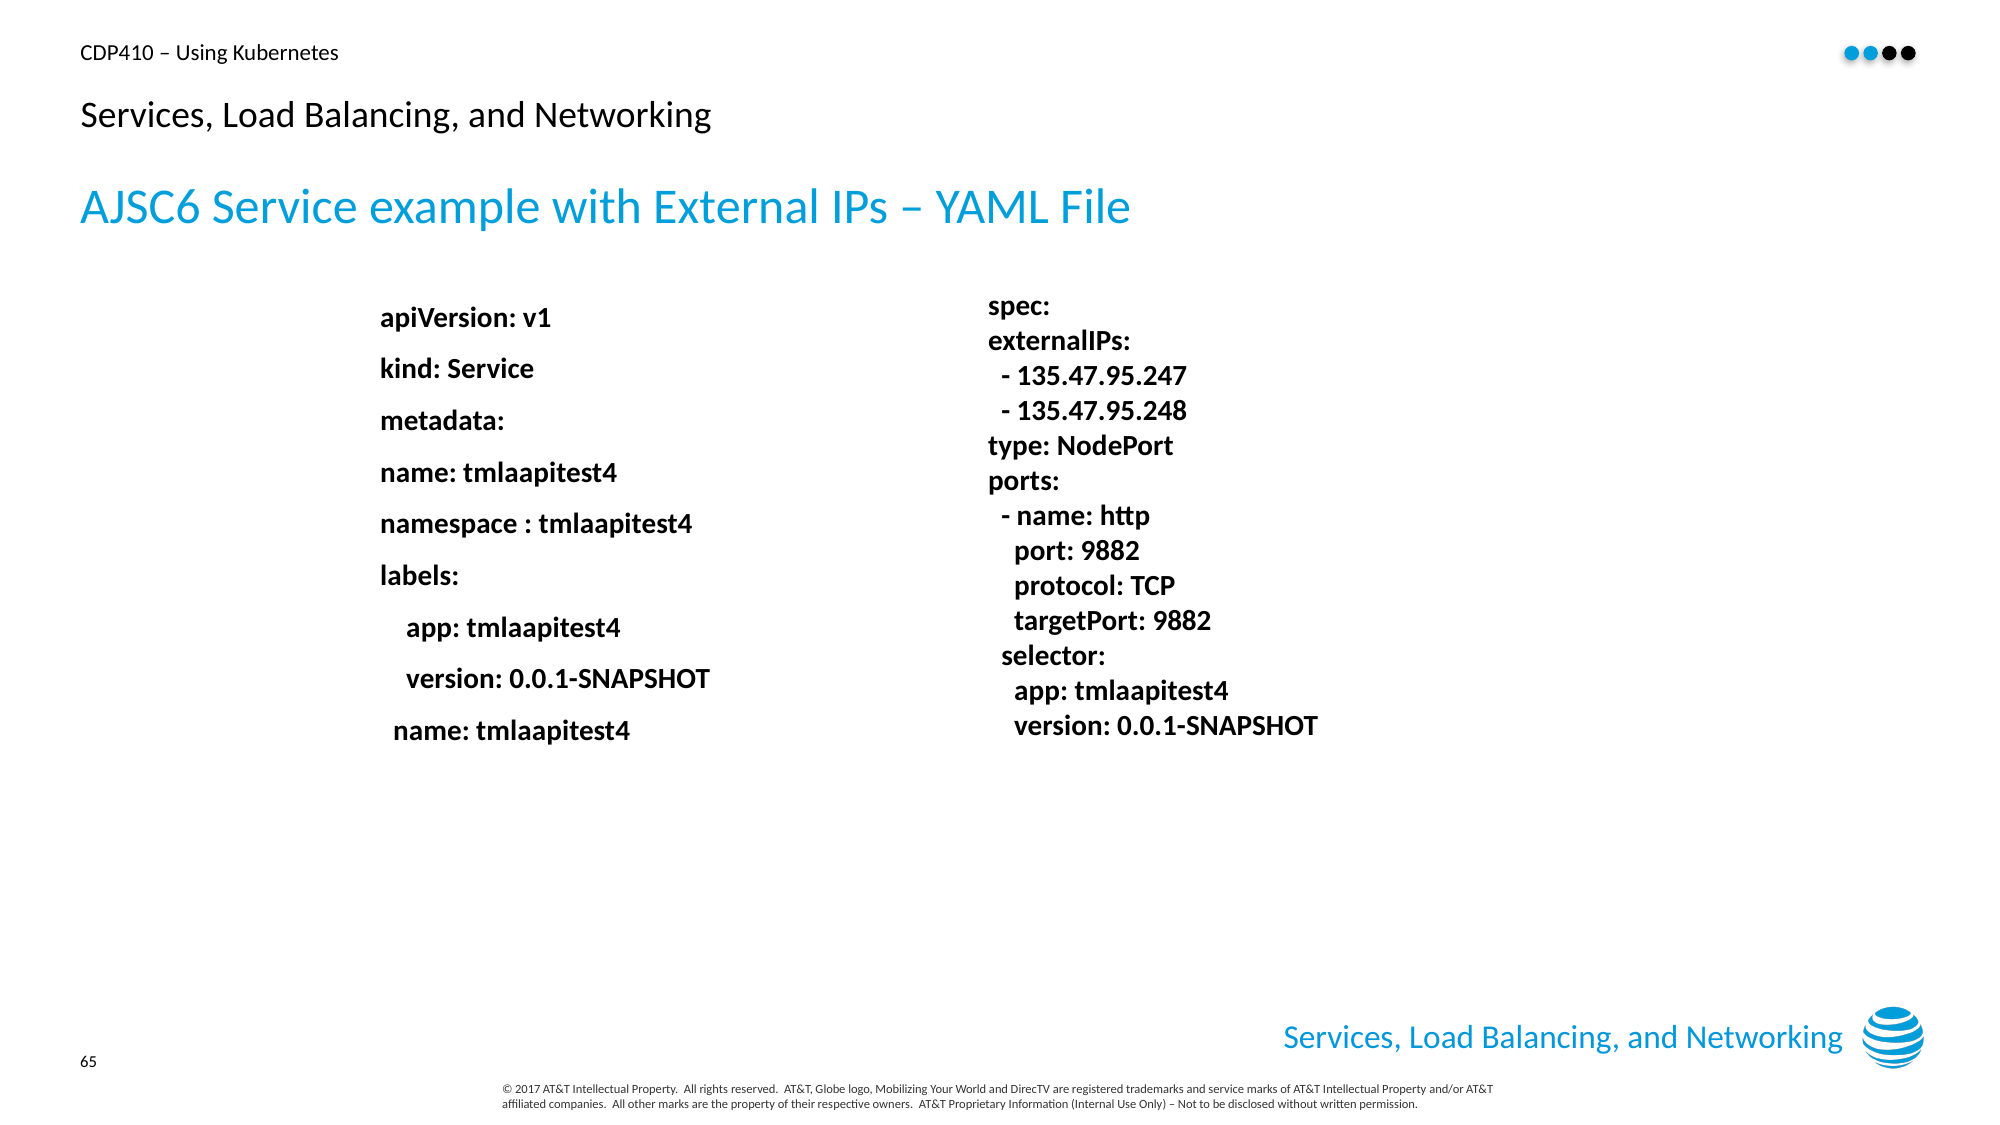

# Services, Load Balancing, and Networking
AJSC6 Service example with External IPs – YAML File

apiVersion: v1
kind: Service
metadata:
name: tmlaapitest4
namespace : tmlaapitest4
labels:
    app: tmlaapitest4
    version: 0.0.1-SNAPSHOT
  name: tmlaapitest4
spec:
externalIPs:
  - 135.47.95.247
  - 135.47.95.248
type: NodePort
ports:
  - name: http
    port: 9882
    protocol: TCP
    targetPort: 9882
  selector:
    app: tmlaapitest4
    version: 0.0.1-SNAPSHOT
Services, Load Balancing, and Networking
65